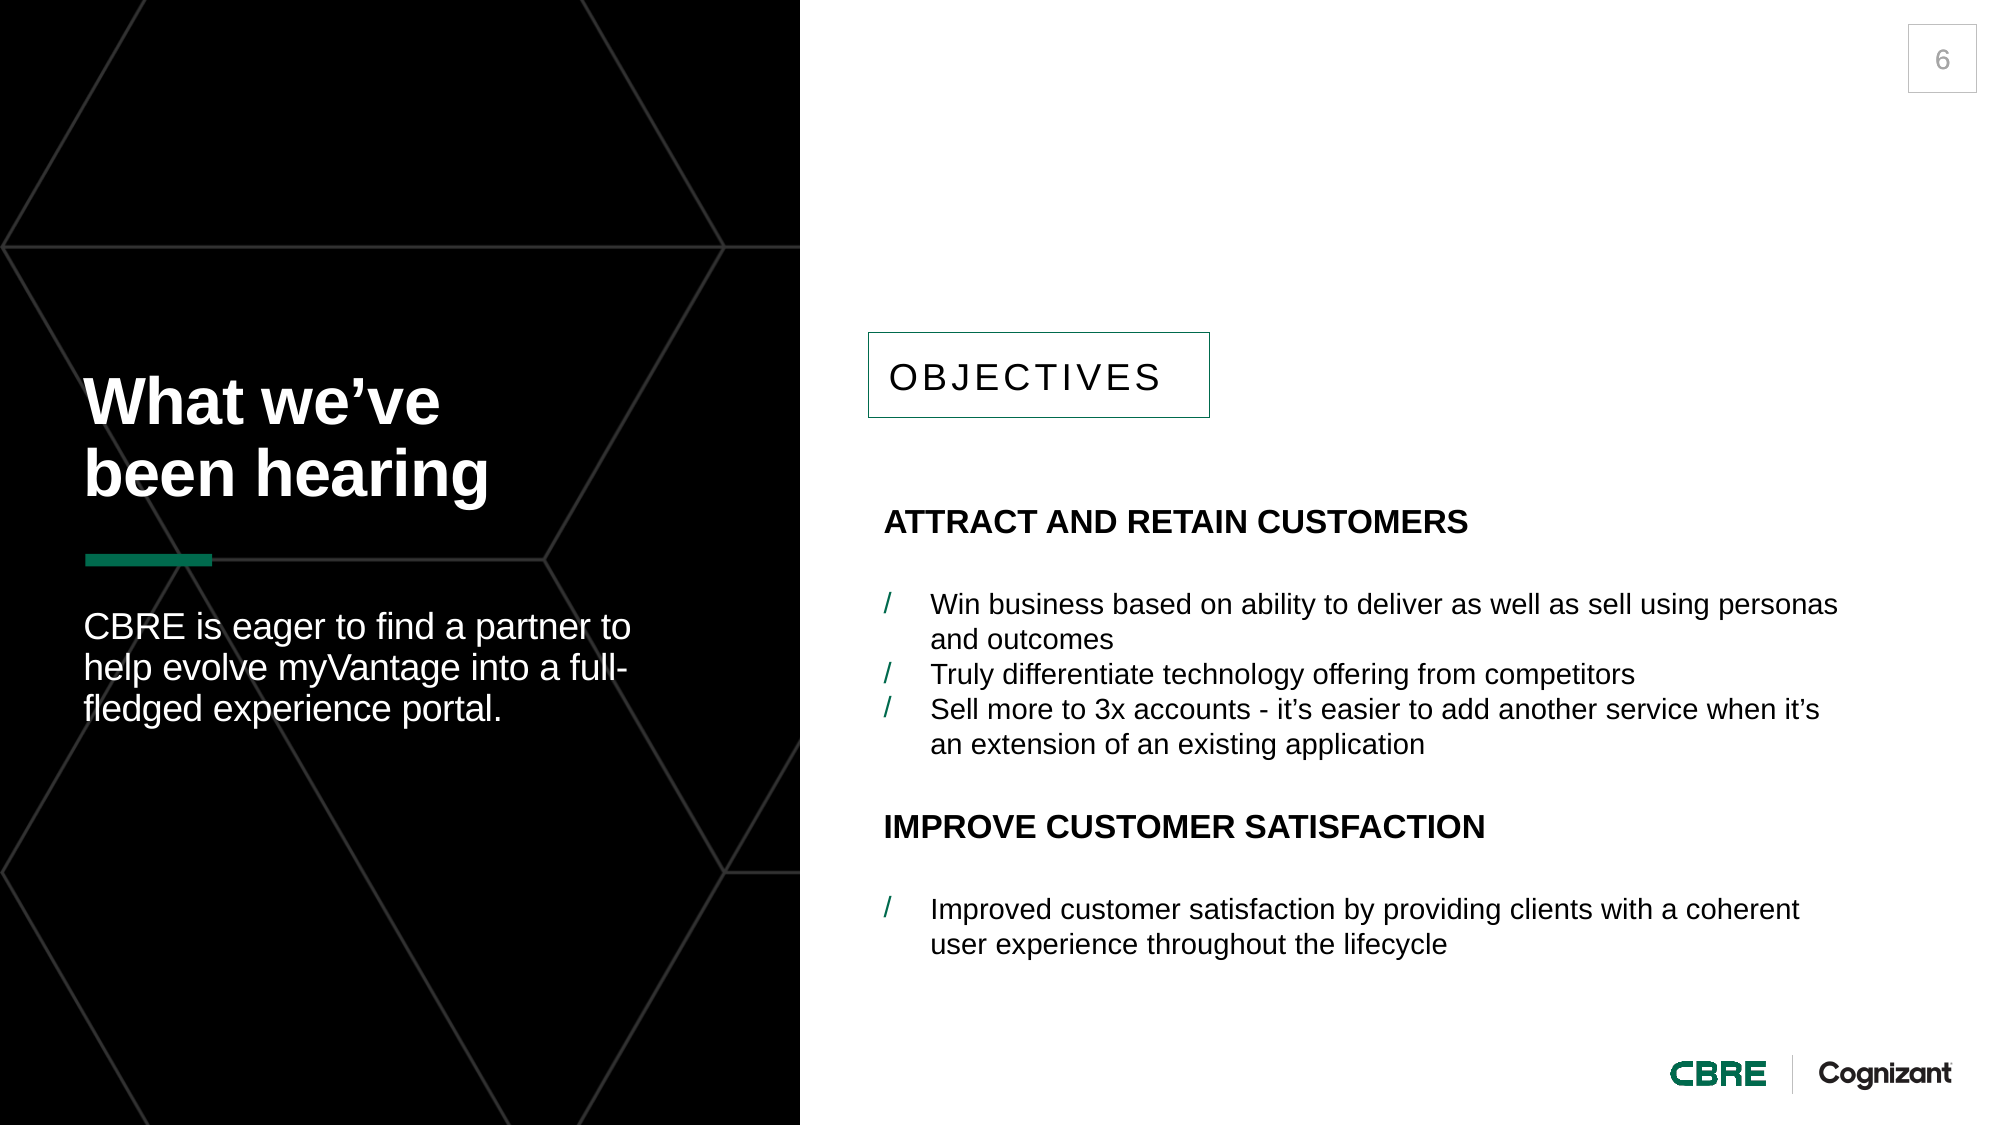

6
OBJECTIVES
# What we’ve been hearing
ATTRACT AND RETAIN CUSTOMERS

Win business based on ability to deliver as well as sell using personas and outcomes
Truly differentiate technology offering from competitors
Sell more to 3x accounts - it’s easier to add another service when it’s an extension of an existing application

IMPROVE CUSTOMER SATISFACTION

Improved customer satisfaction by providing clients with a coherent user experience throughout the lifecycle

CBRE is eager to find a partner to help evolve myVantage into a full-fledged experience portal.